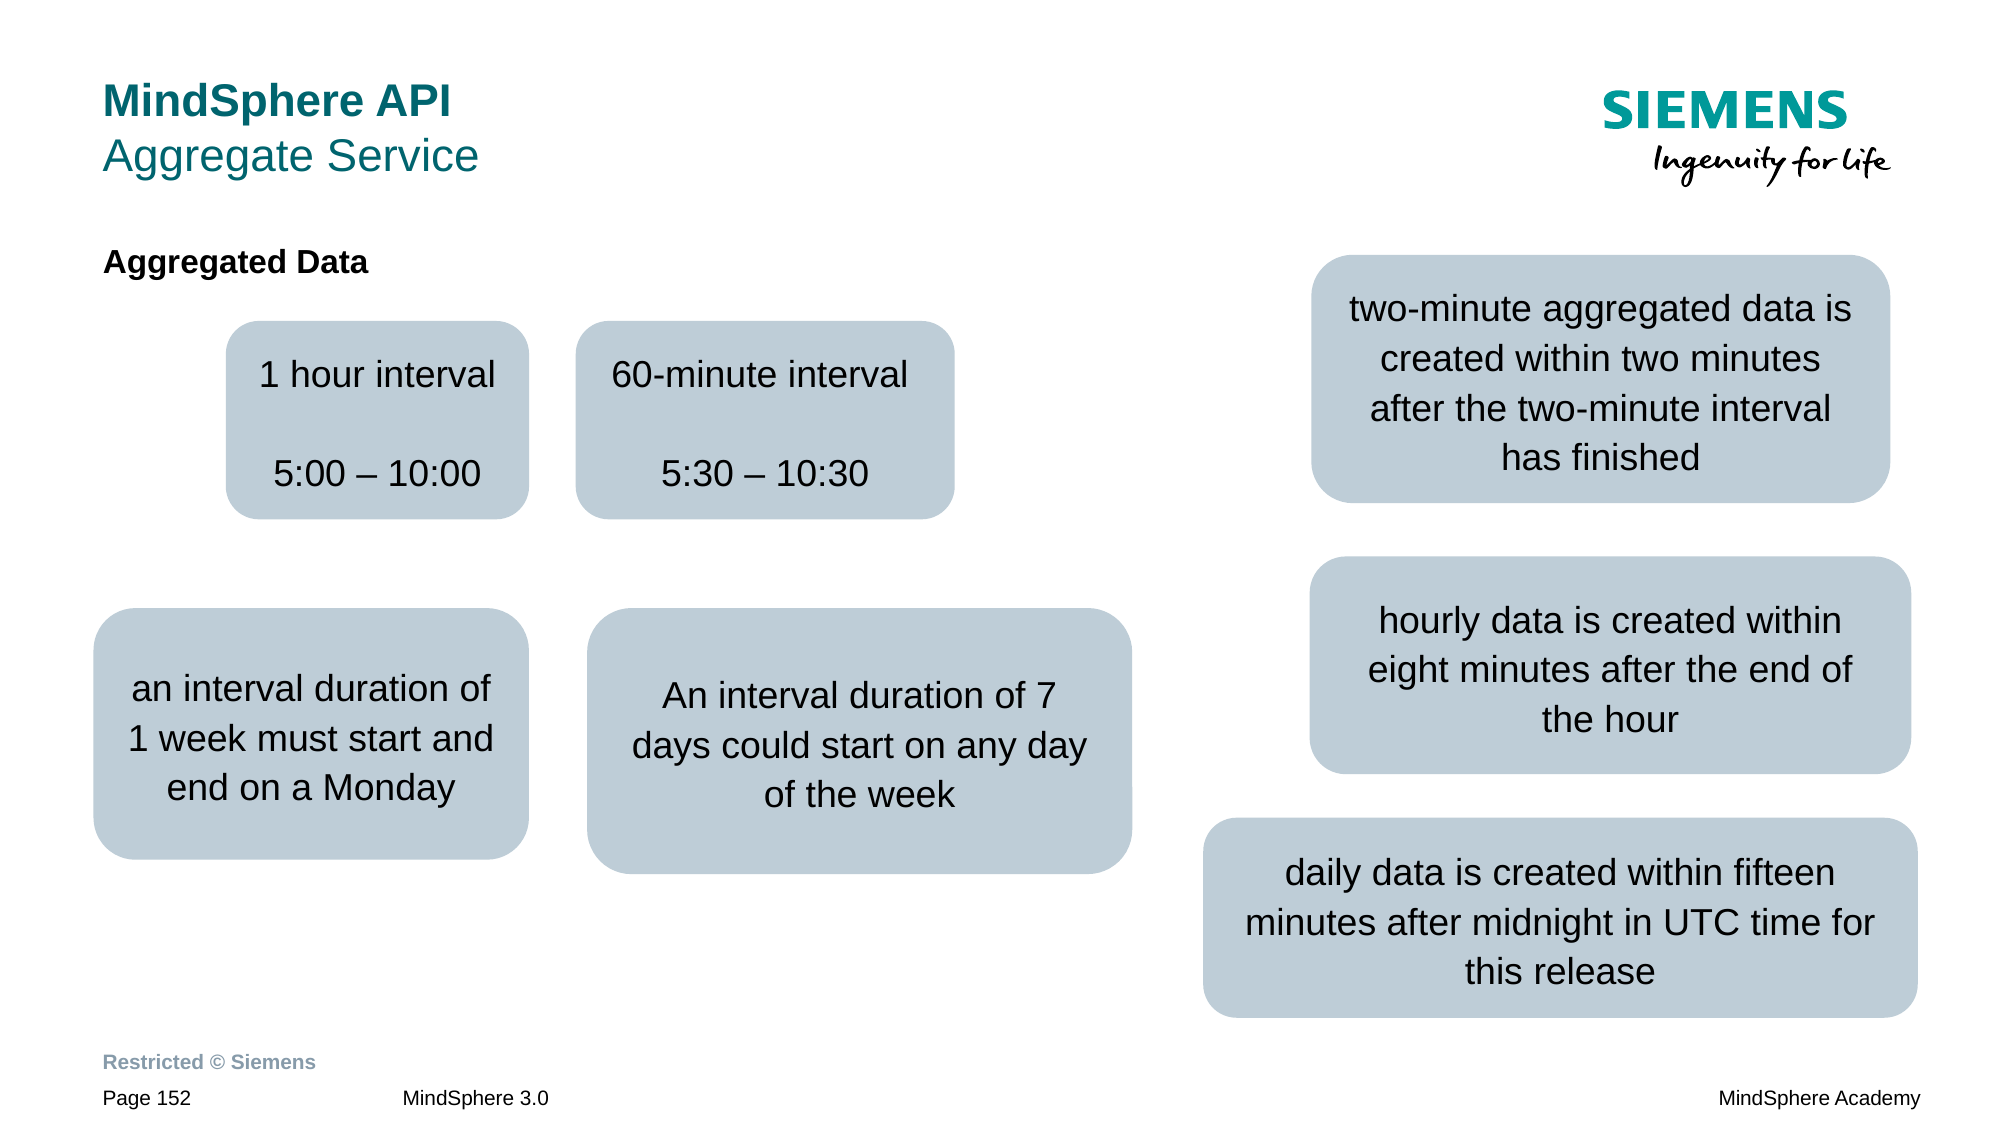

# MindSphere API Aggregate Service
Aggregated Data
two-minute aggregated data is created within two minutes after the two-minute interval has finished
1 hour interval

5:00 – 10:00
60-minute interval

5:30 – 10:30
hourly data is created within eight minutes after the end of the hour
an interval duration of 1 week must start and end on a Monday
An interval duration of 7 days could start on any day of the week
daily data is created within fifteen minutes after midnight in UTC time for this release